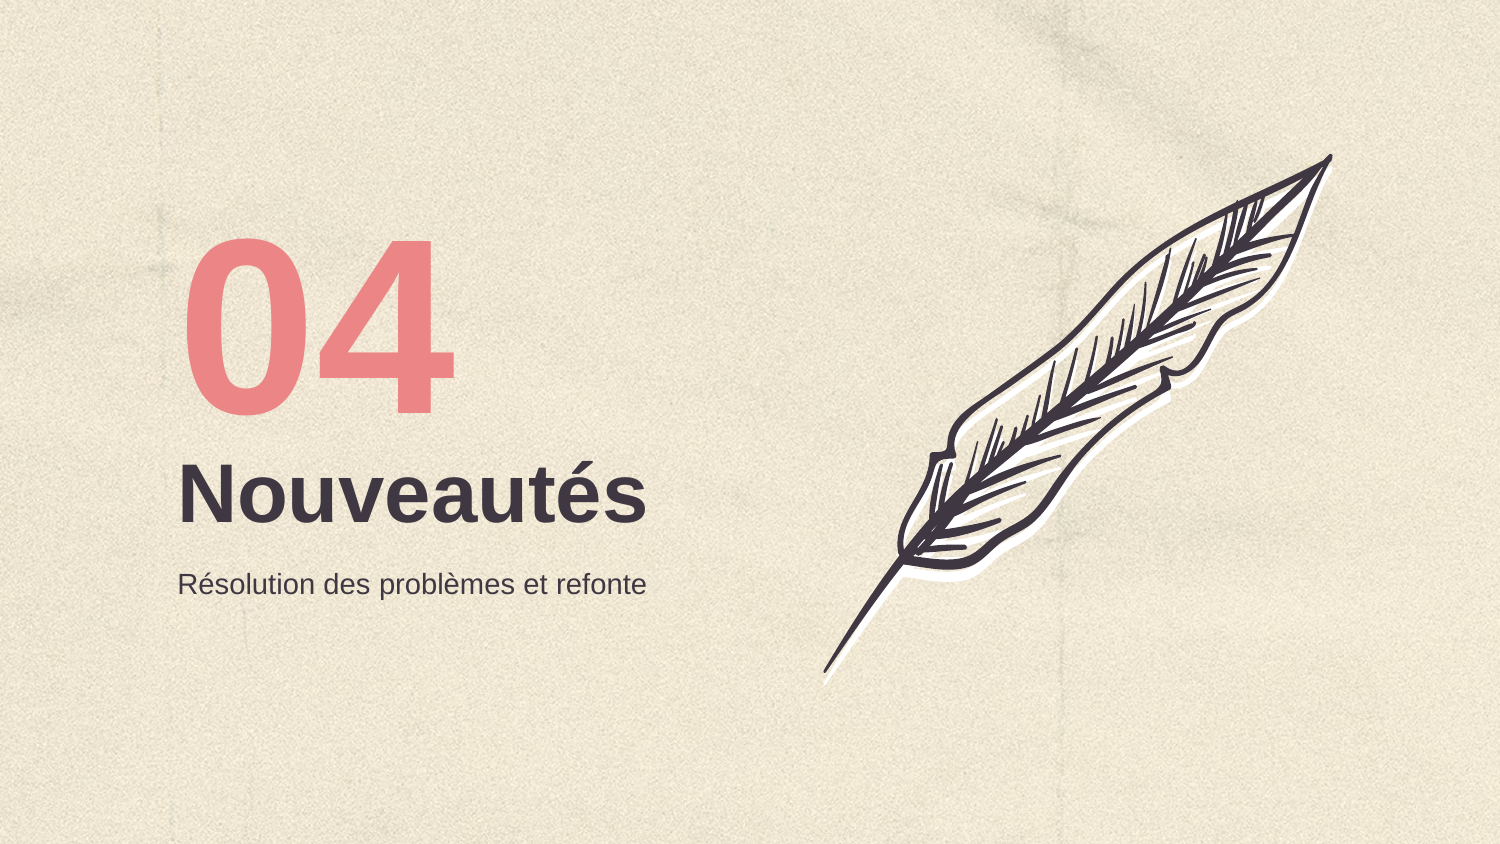

04
# Nouveautés
Résolution des problèmes et refonte